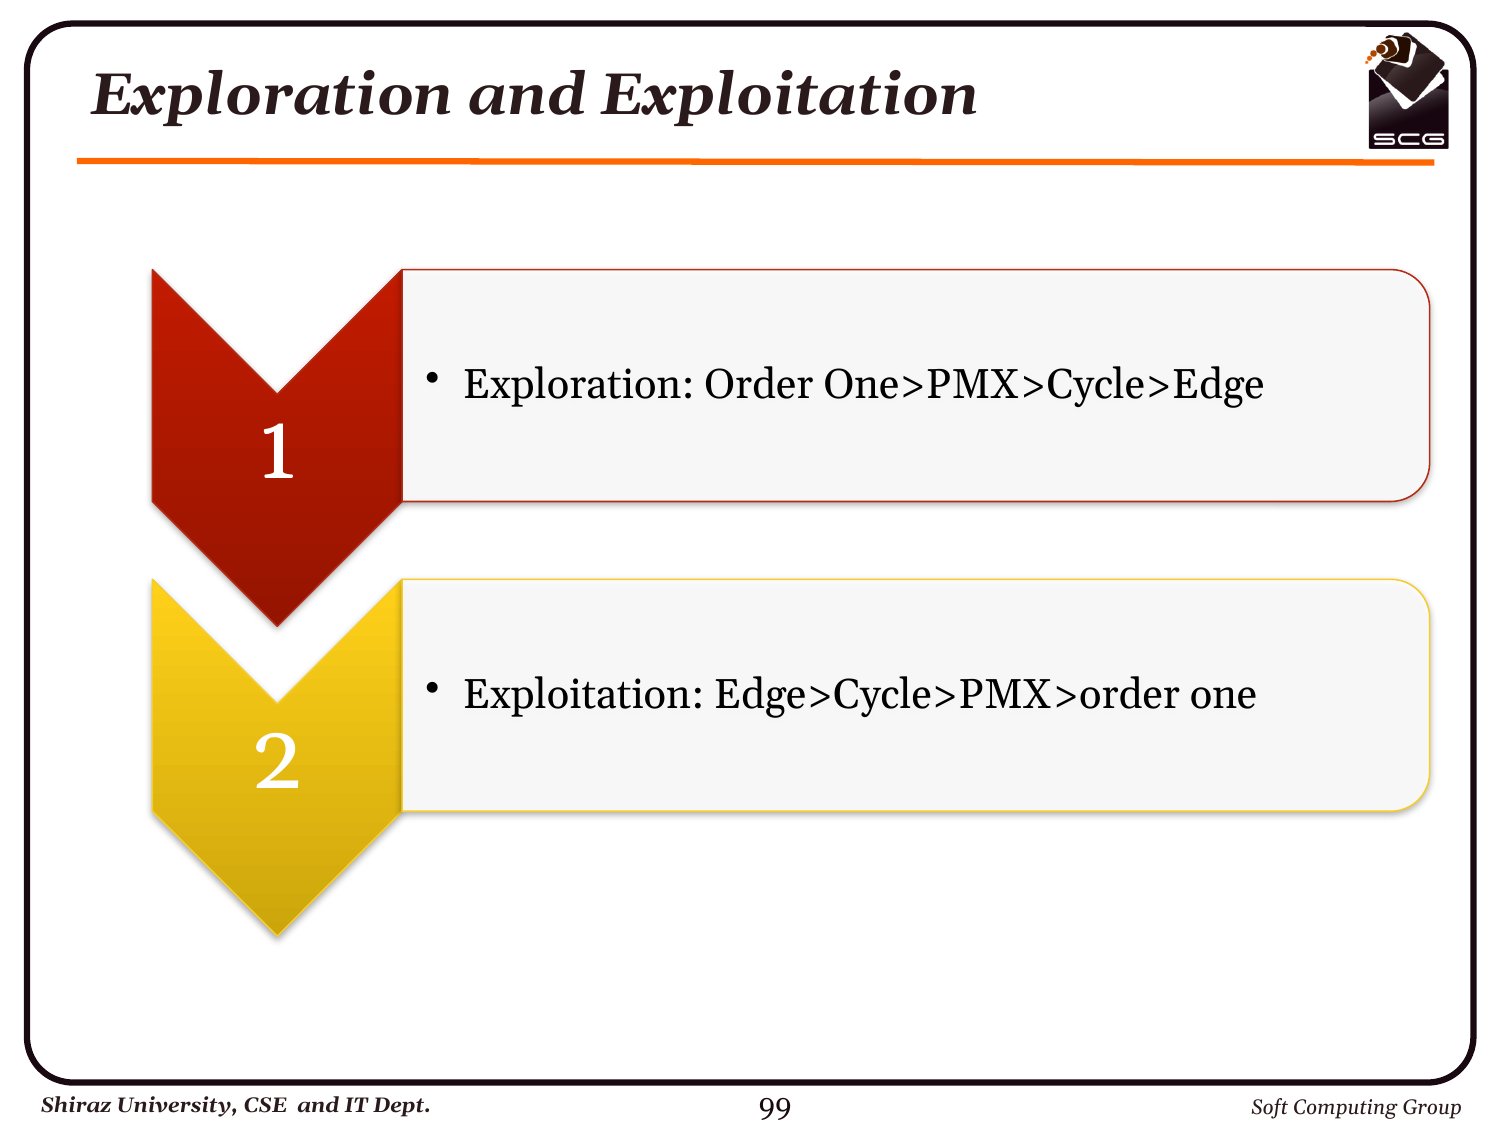

# Exploration and Exploitation
1
Exploration: Order One>PMX>Cycle>Edge
2
Exploitation: Edge>Cycle>PMX>order one
99